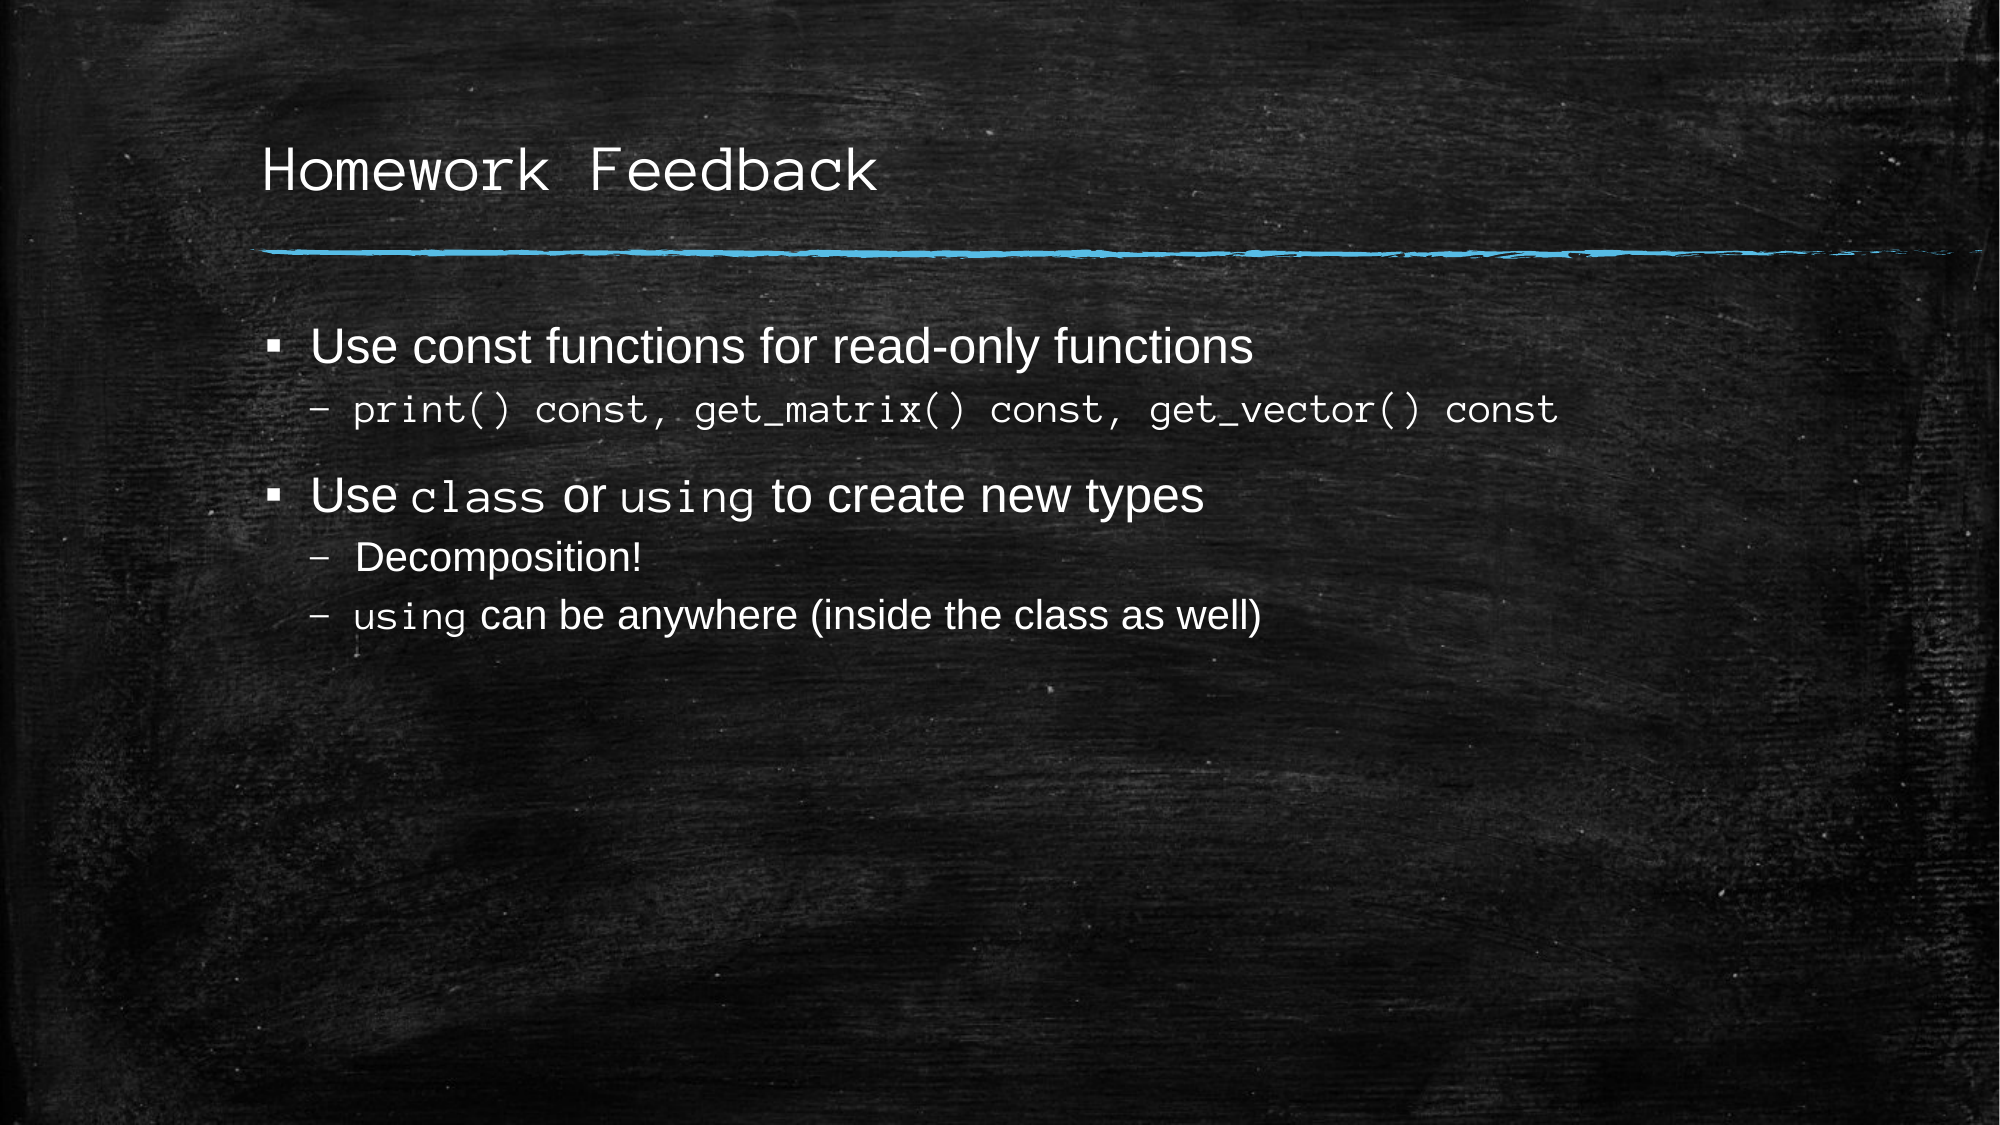

# Homework Feedback
Use const functions for read-only functions
print() const, get_matrix() const, get_vector() const
Use class or using to create new types
Decomposition!
using can be anywhere (inside the class as well)